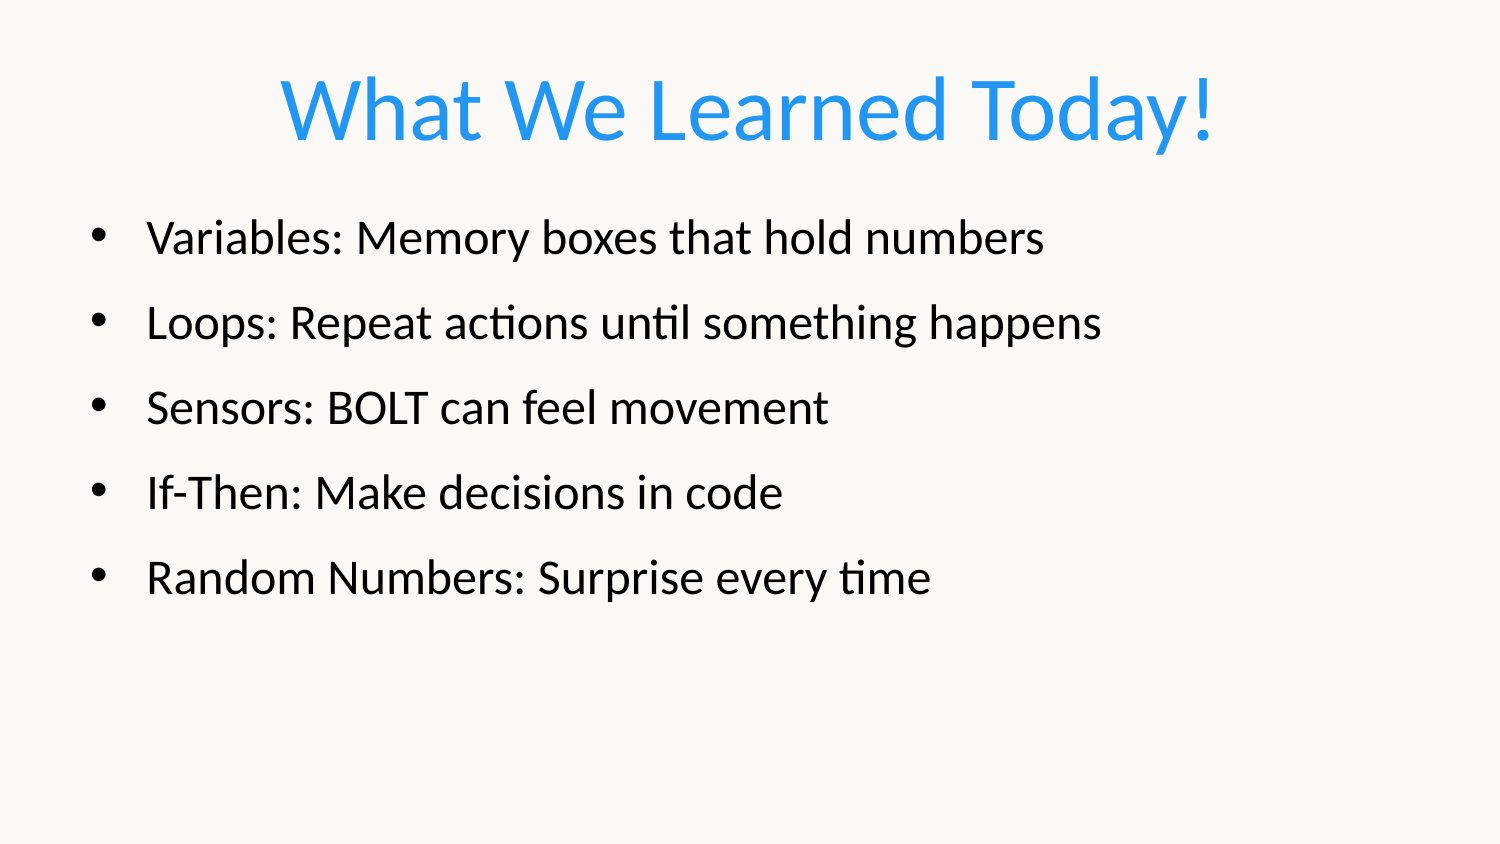

# What We Learned Today!
Variables: Memory boxes that hold numbers
Loops: Repeat actions until something happens
Sensors: BOLT can feel movement
If-Then: Make decisions in code
Random Numbers: Surprise every time